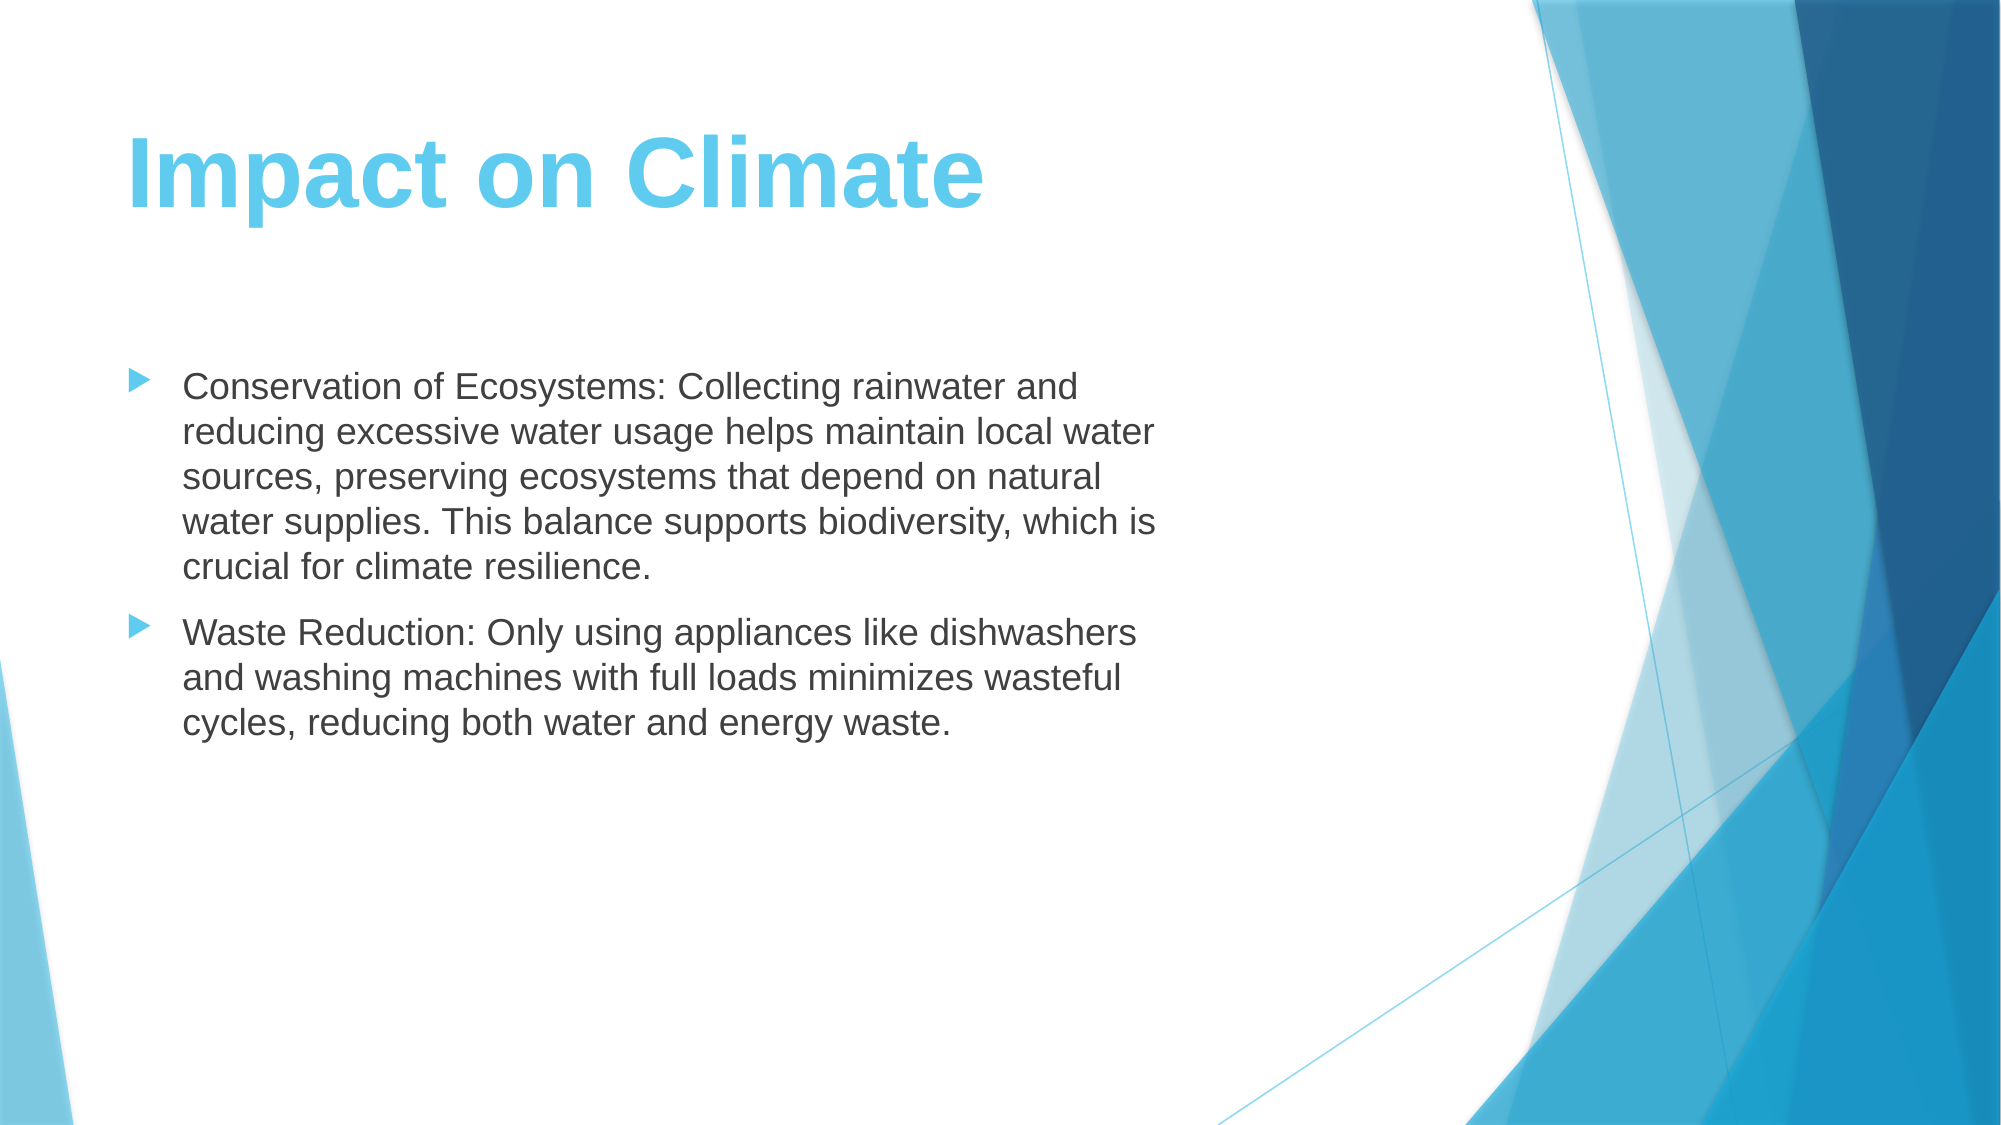

# Impact on Climate
Conservation of Ecosystems: Collecting rainwater and reducing excessive water usage helps maintain local water sources, preserving ecosystems that depend on natural water supplies. This balance supports biodiversity, which is crucial for climate resilience.
Waste Reduction: Only using appliances like dishwashers and washing machines with full loads minimizes wasteful cycles, reducing both water and energy waste.